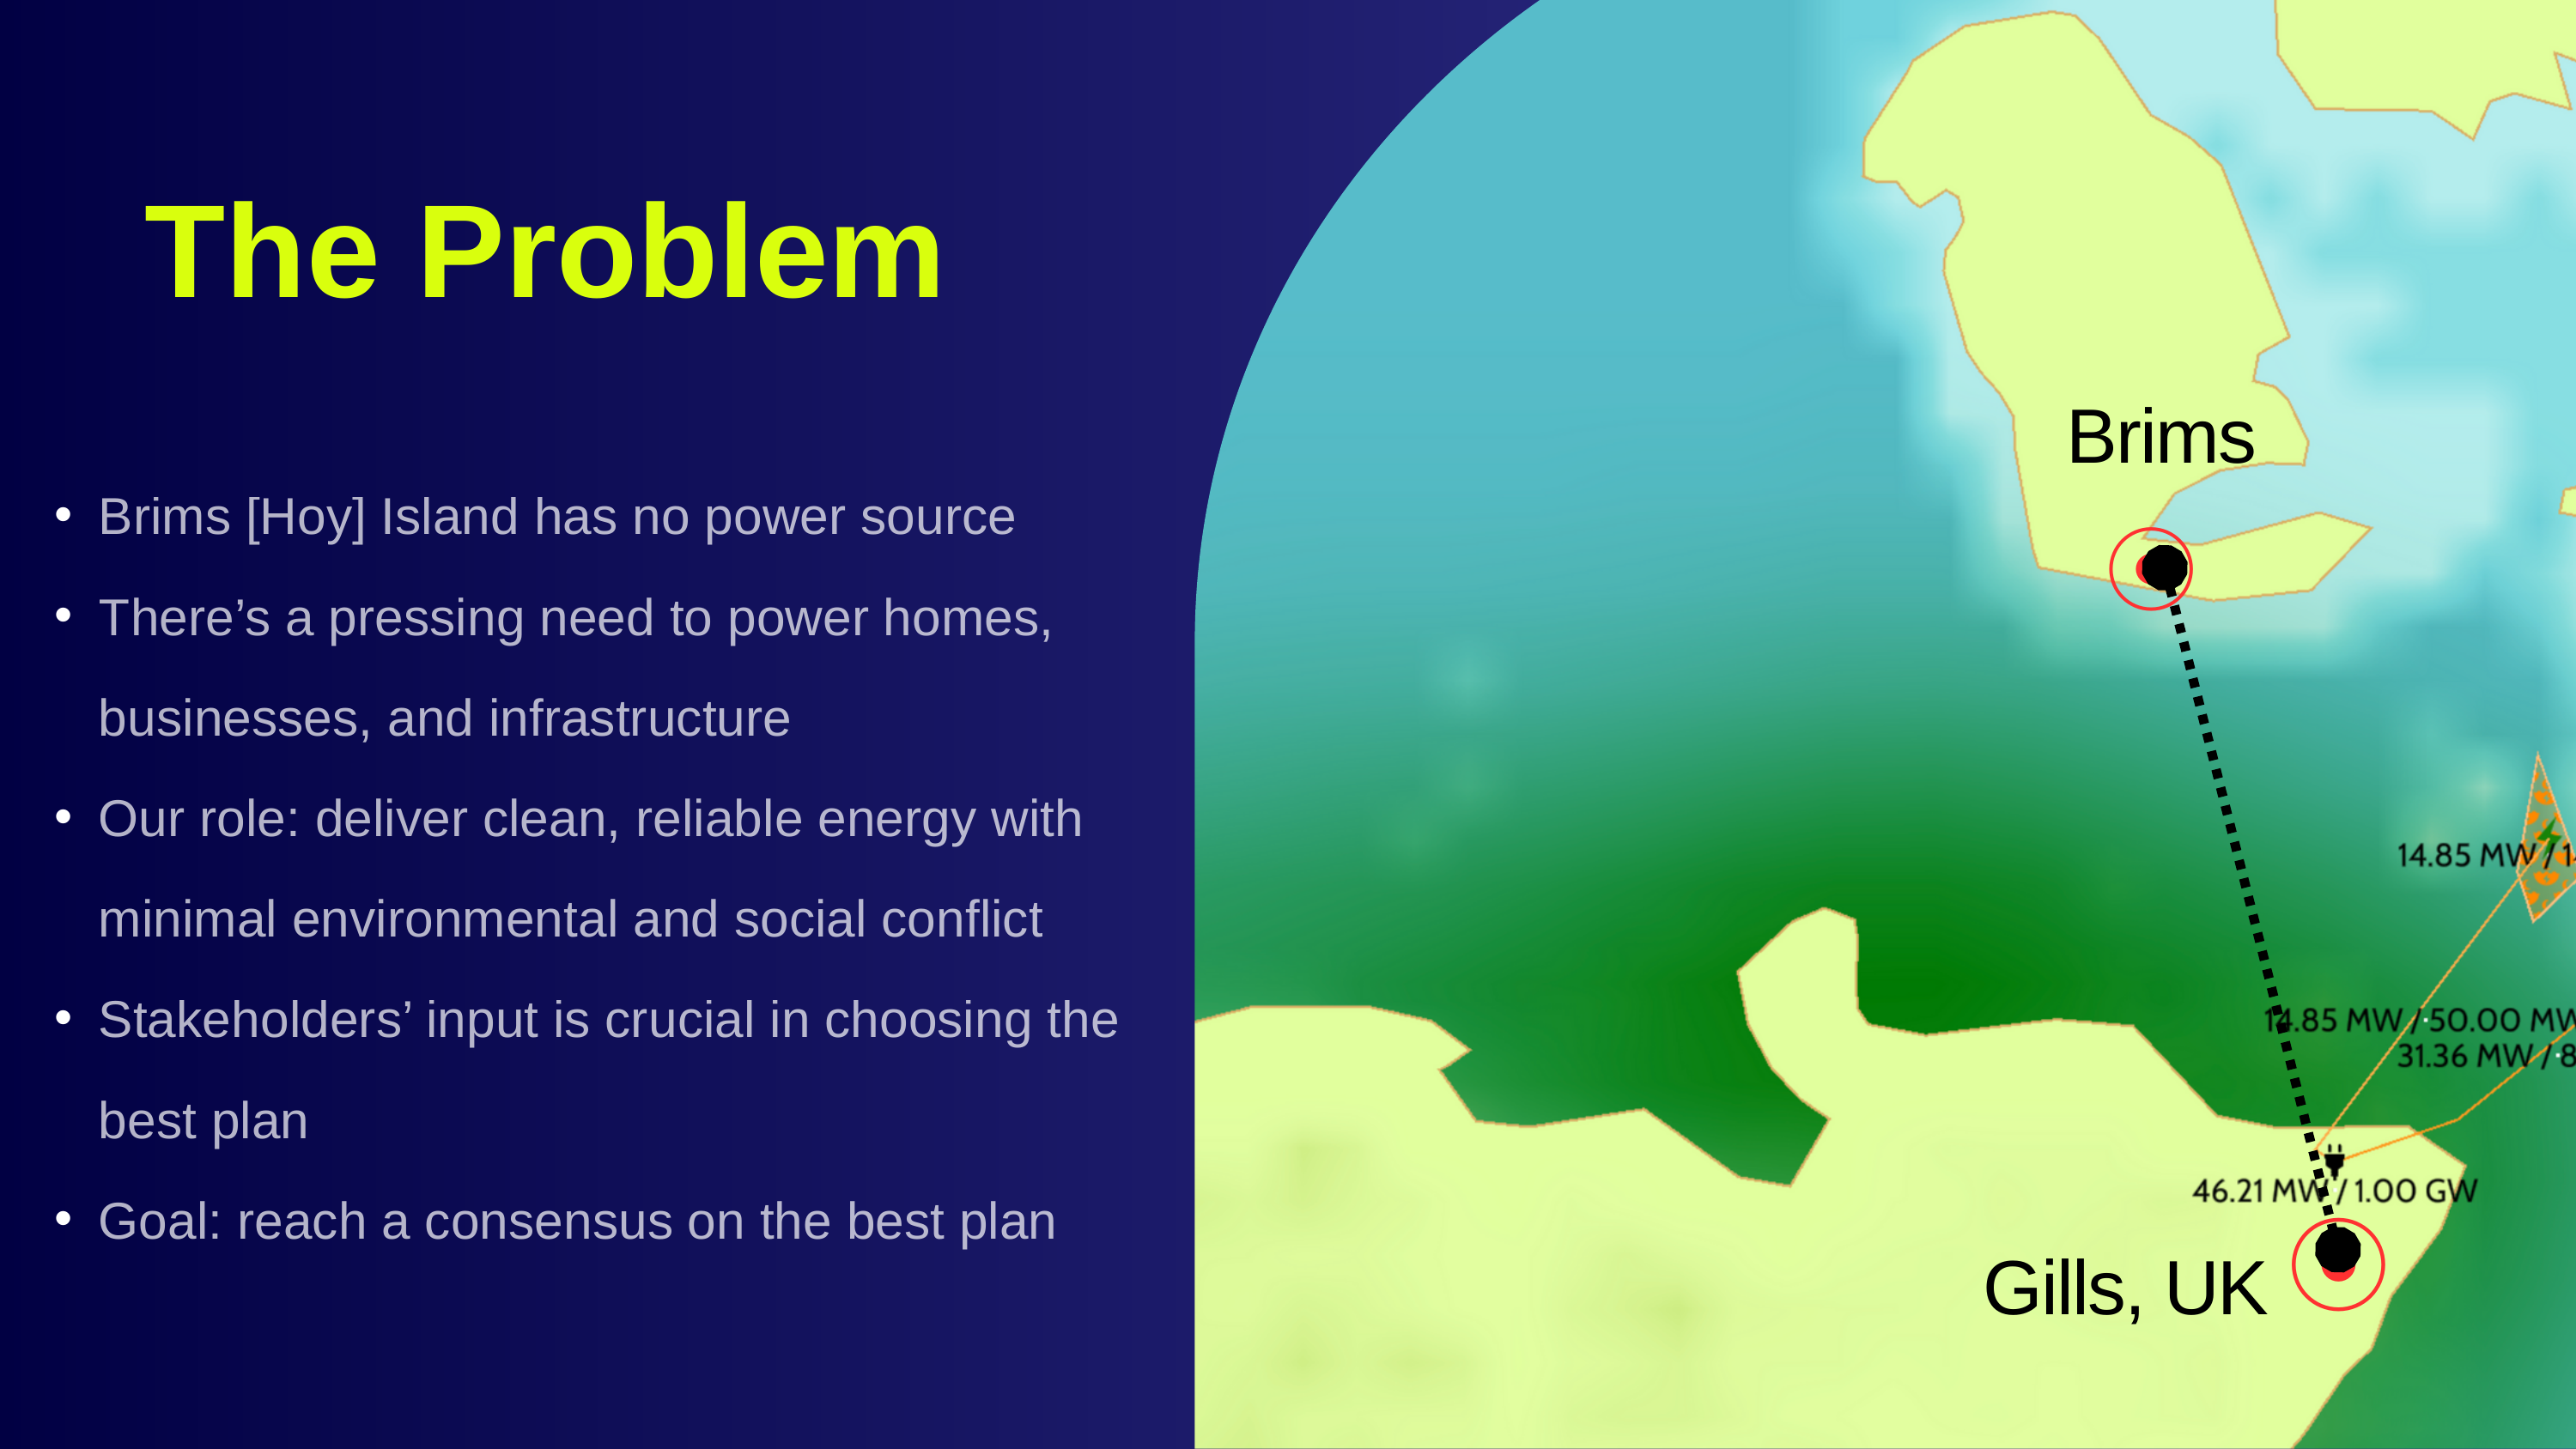

The Problem
Brims
Brims [Hoy] Island has no power source
There’s a pressing need to power homes, businesses, and infrastructure
Our role: deliver clean, reliable energy with minimal environmental and social conflict
Stakeholders’ input is crucial in choosing the best plan
Goal: reach a consensus on the best plan

⦿

⦿
Gills, UK